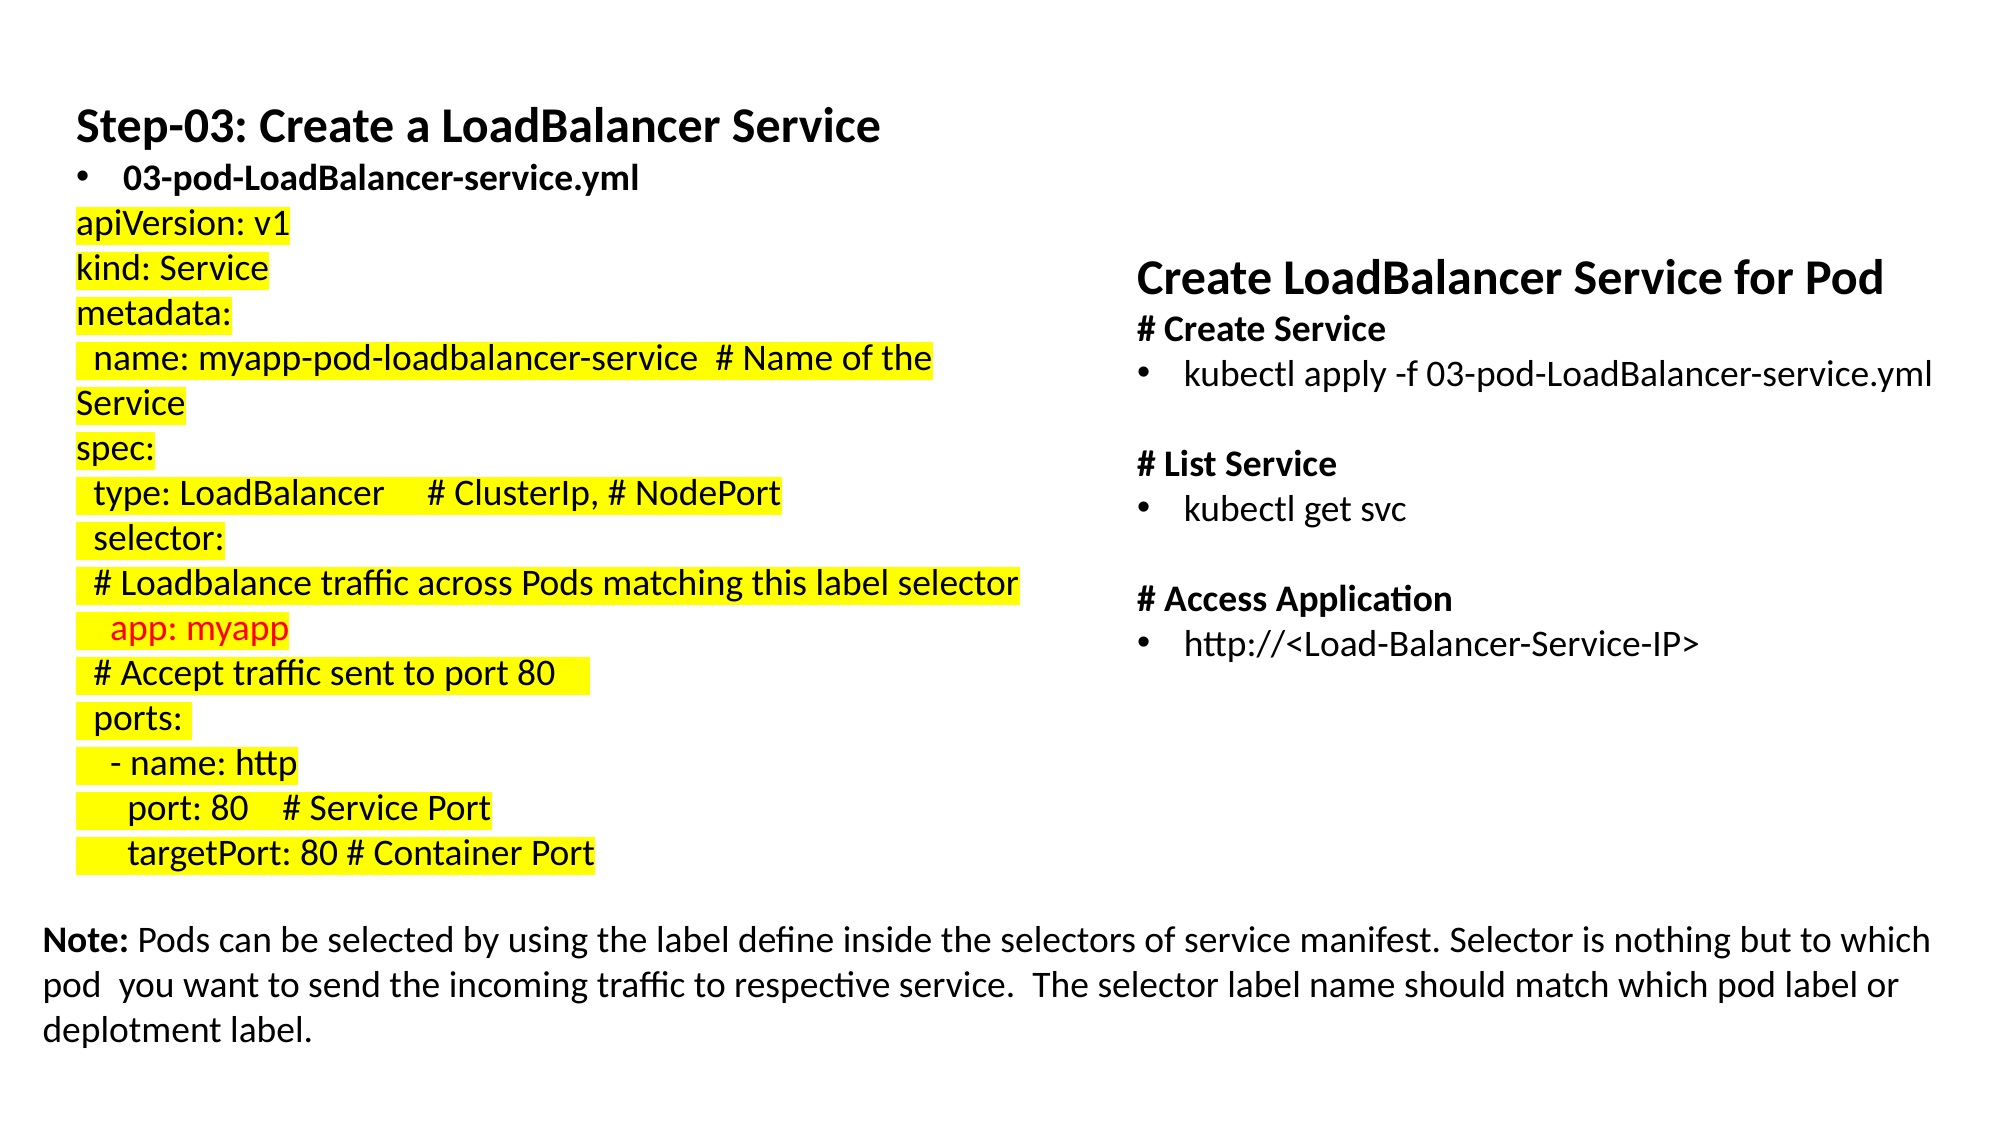

Step-03: Create a LoadBalancer Service
03-pod-LoadBalancer-service.yml
apiVersion: v1
kind: Service
metadata:
  name: myapp-pod-loadbalancer-service  # Name of the Service
spec:
  type: LoadBalancer     # ClusterIp, # NodePort
  selector:
  # Loadbalance traffic across Pods matching this label selector
    app: myapp
  # Accept traffic sent to port 80
  ports:
    - name: http
      port: 80    # Service Port
      targetPort: 80 # Container Port
Create LoadBalancer Service for Pod
# Create Service
kubectl apply -f 03-pod-LoadBalancer-service.yml

# List Service
kubectl get svc

# Access Application
http://<Load-Balancer-Service-IP>
Note: Pods can be selected by using the label define inside the selectors of service manifest. Selector is nothing but to which pod  you want to send the incoming traffic to respective service.  The selector label name should match which pod label or deplotment label.